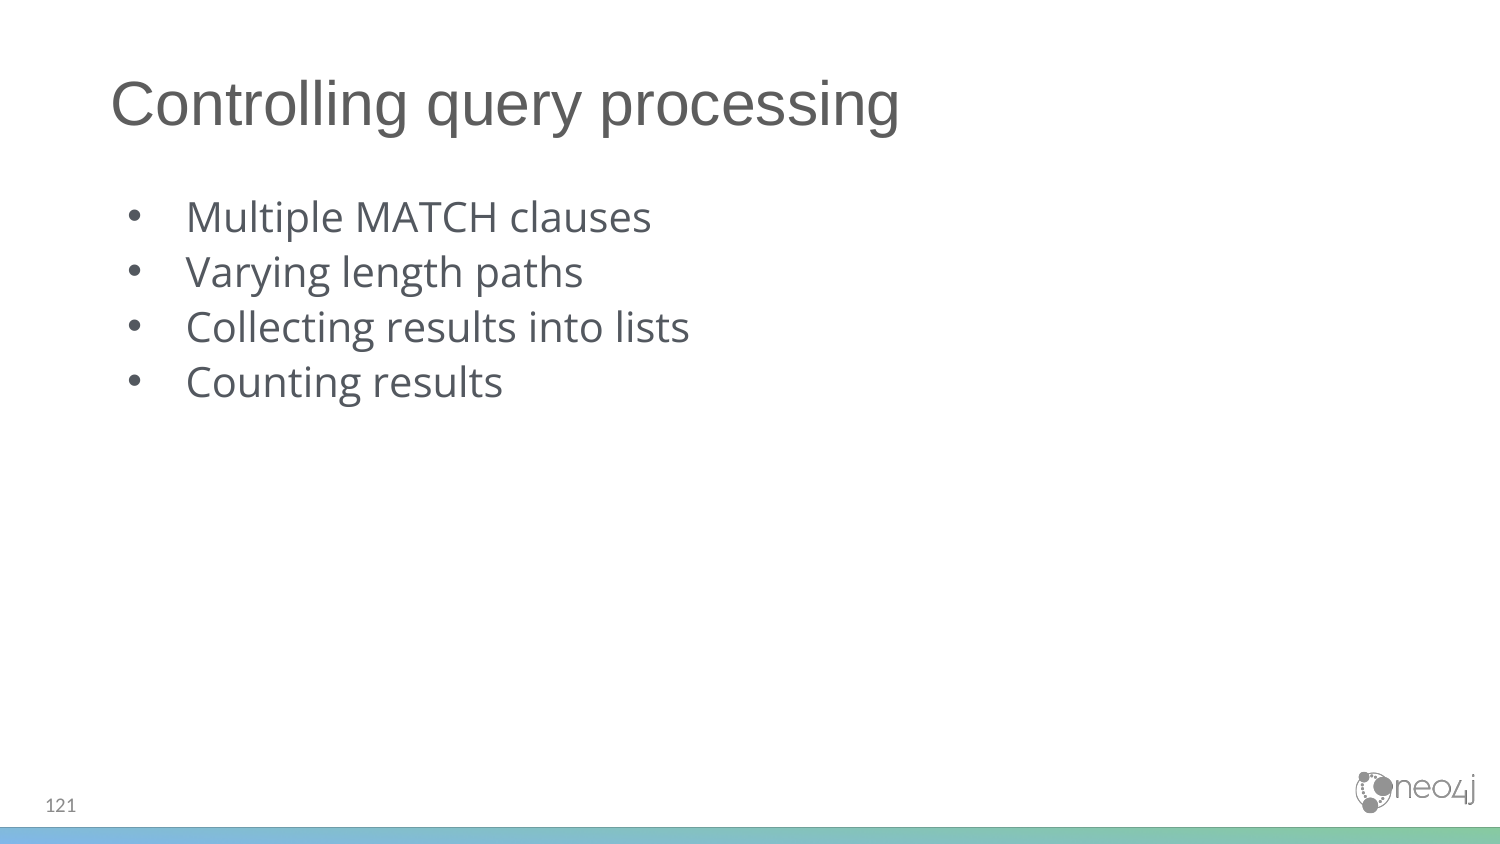

# Controlling query processing
Multiple MATCH clauses
Varying length paths
Collecting results into lists
Counting results
121